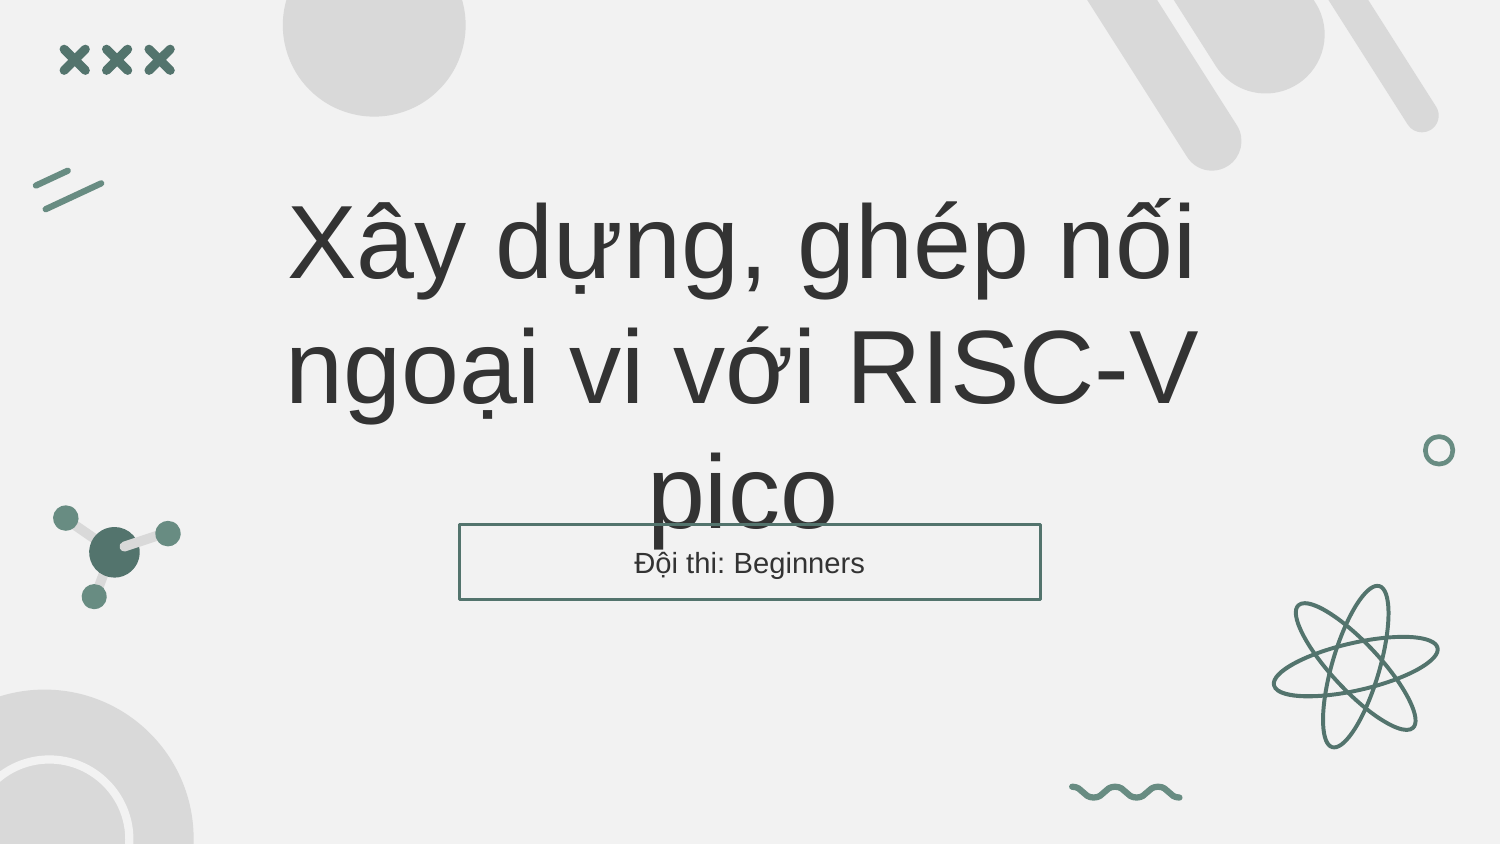

# Xây dựng, ghép nối ngoại vi với RISC-V pico
Đội thi: Beginners